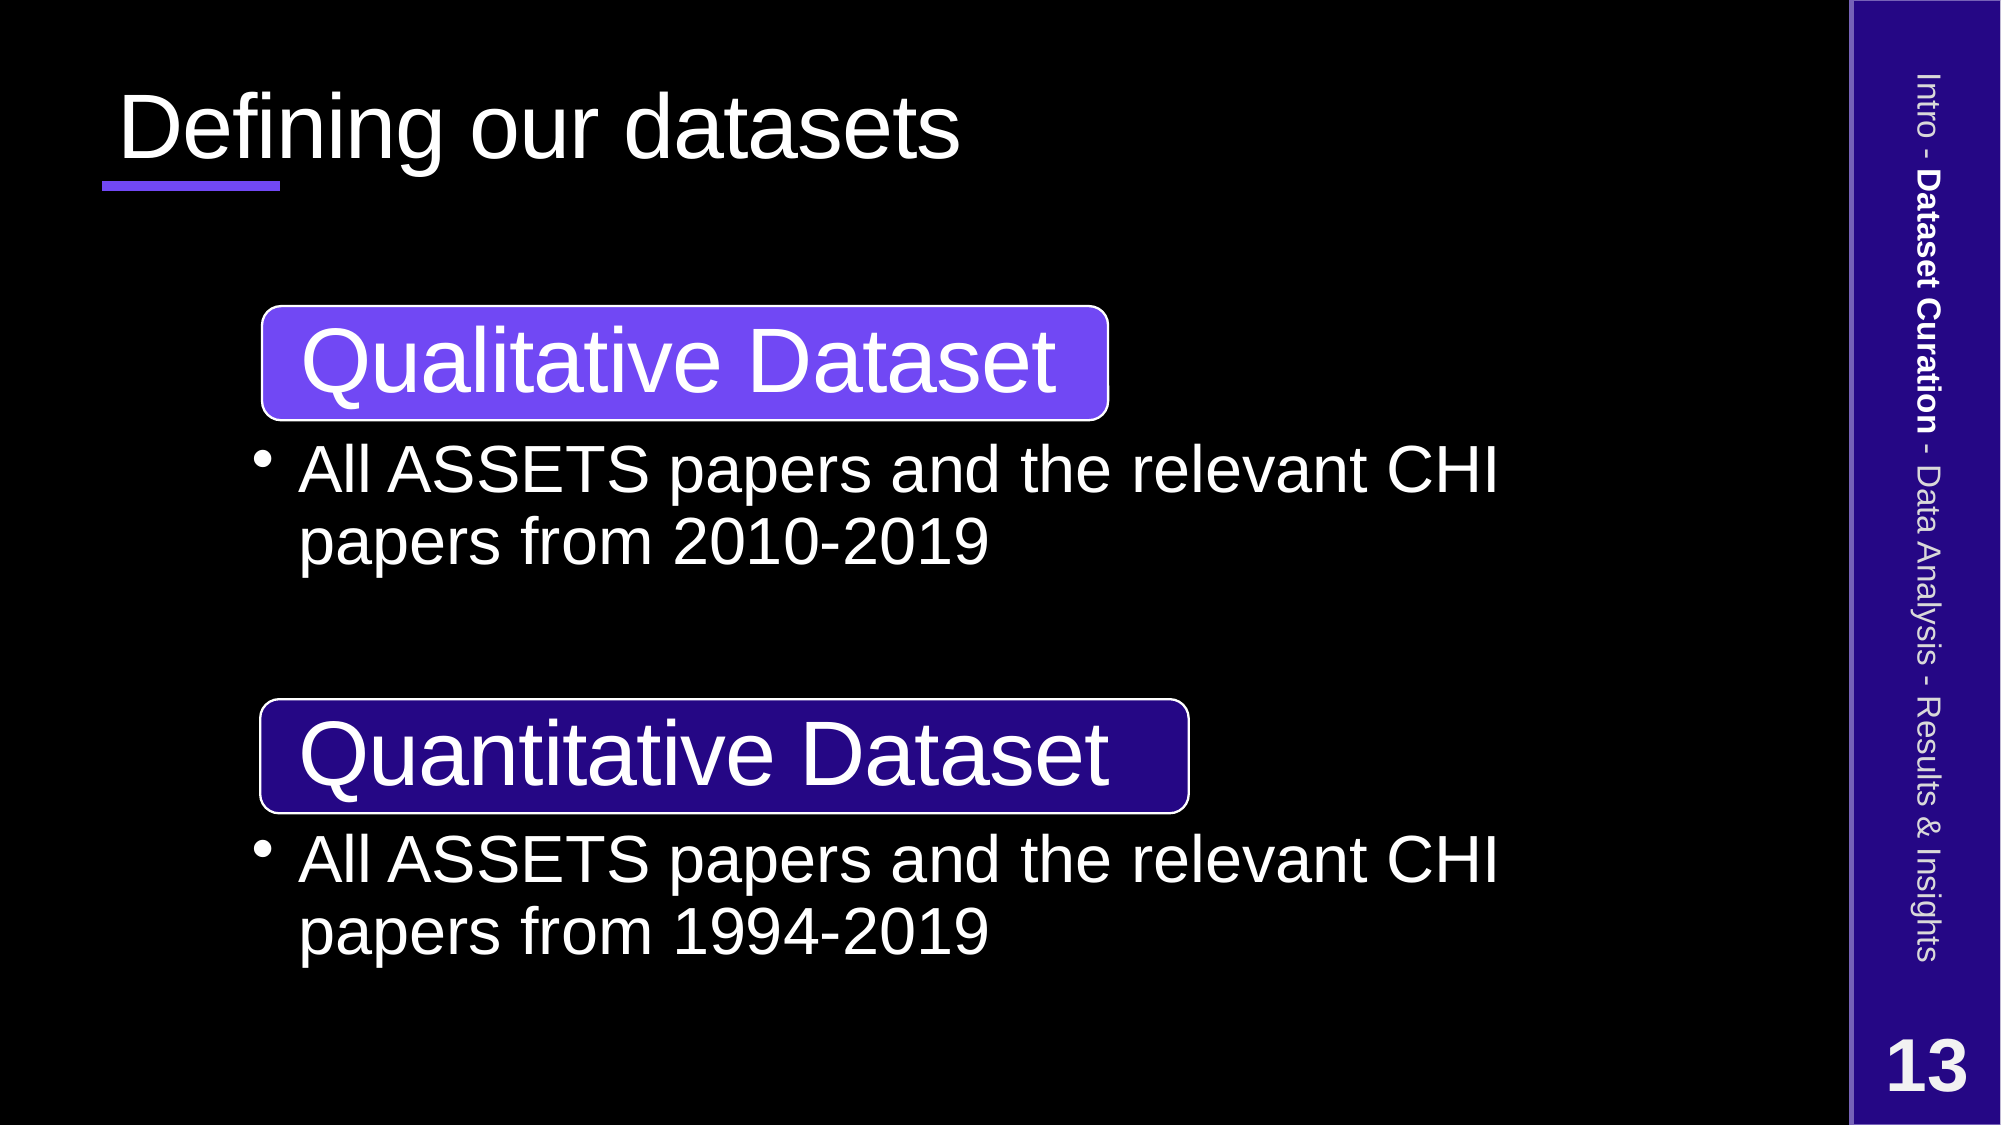

# Defining our datasets
Qualitative Dataset
All ASSETS papers and the relevant CHI papers from 2010-2019
Quantitative Dataset
All ASSETS papers and the relevant CHI papers from 1994-2019
Intro - Dataset Curation - Data Analysis - Results & Insights
13